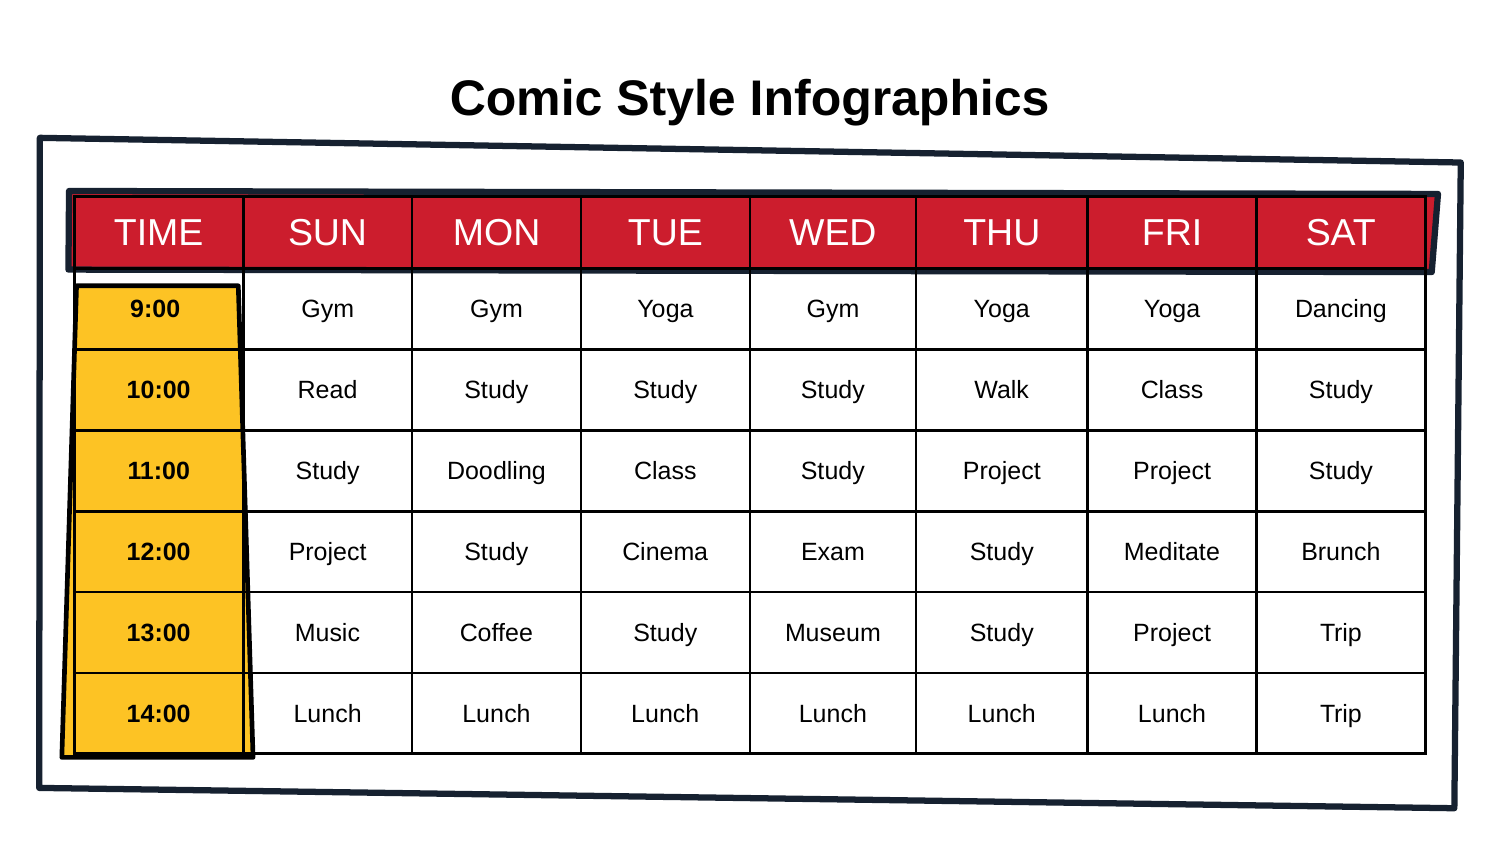

# Comic Style Infographics

| TIME | SUN | MON | TUE | WED | THU | FRI | SAT |
| --- | --- | --- | --- | --- | --- | --- | --- |
| 9:00 | Gym | Gym | Yoga | Gym | Yoga | Yoga | Dancing |
| 10:00 | Read | Study | Study | Study | Walk | Class | Study |
| 11:00 | Study | Doodling | Class | Study | Project | Project | Study |
| 12:00 | Project | Study | Cinema | Exam | Study | Meditate | Brunch |
| 13:00 | Music | Coffee | Study | Museum | Study | Project | Trip |
| 14:00 | Lunch | Lunch | Lunch | Lunch | Lunch | Lunch | Trip |